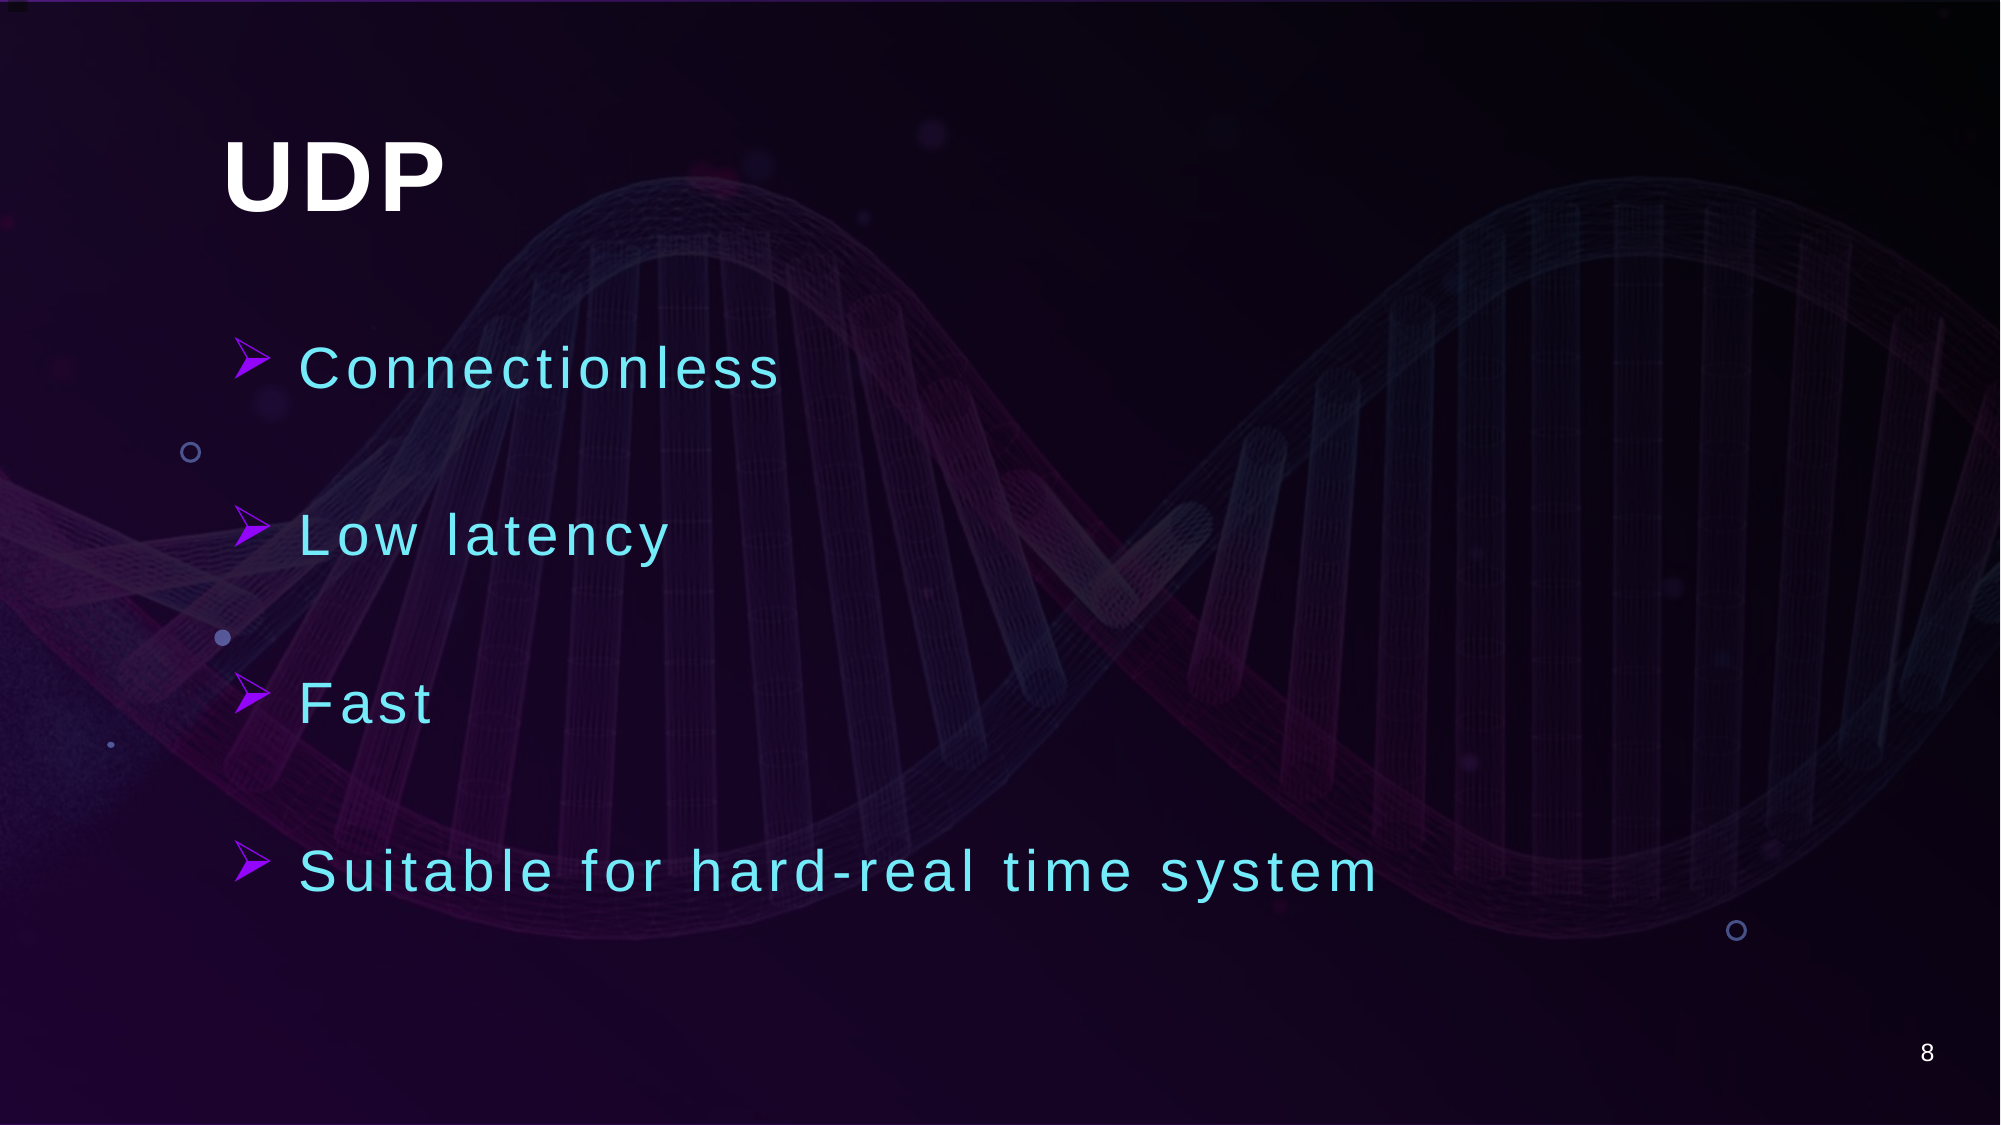

UDP
 Connectionless

 Low latency

 Fast

 Suitable for hard-real time system
8